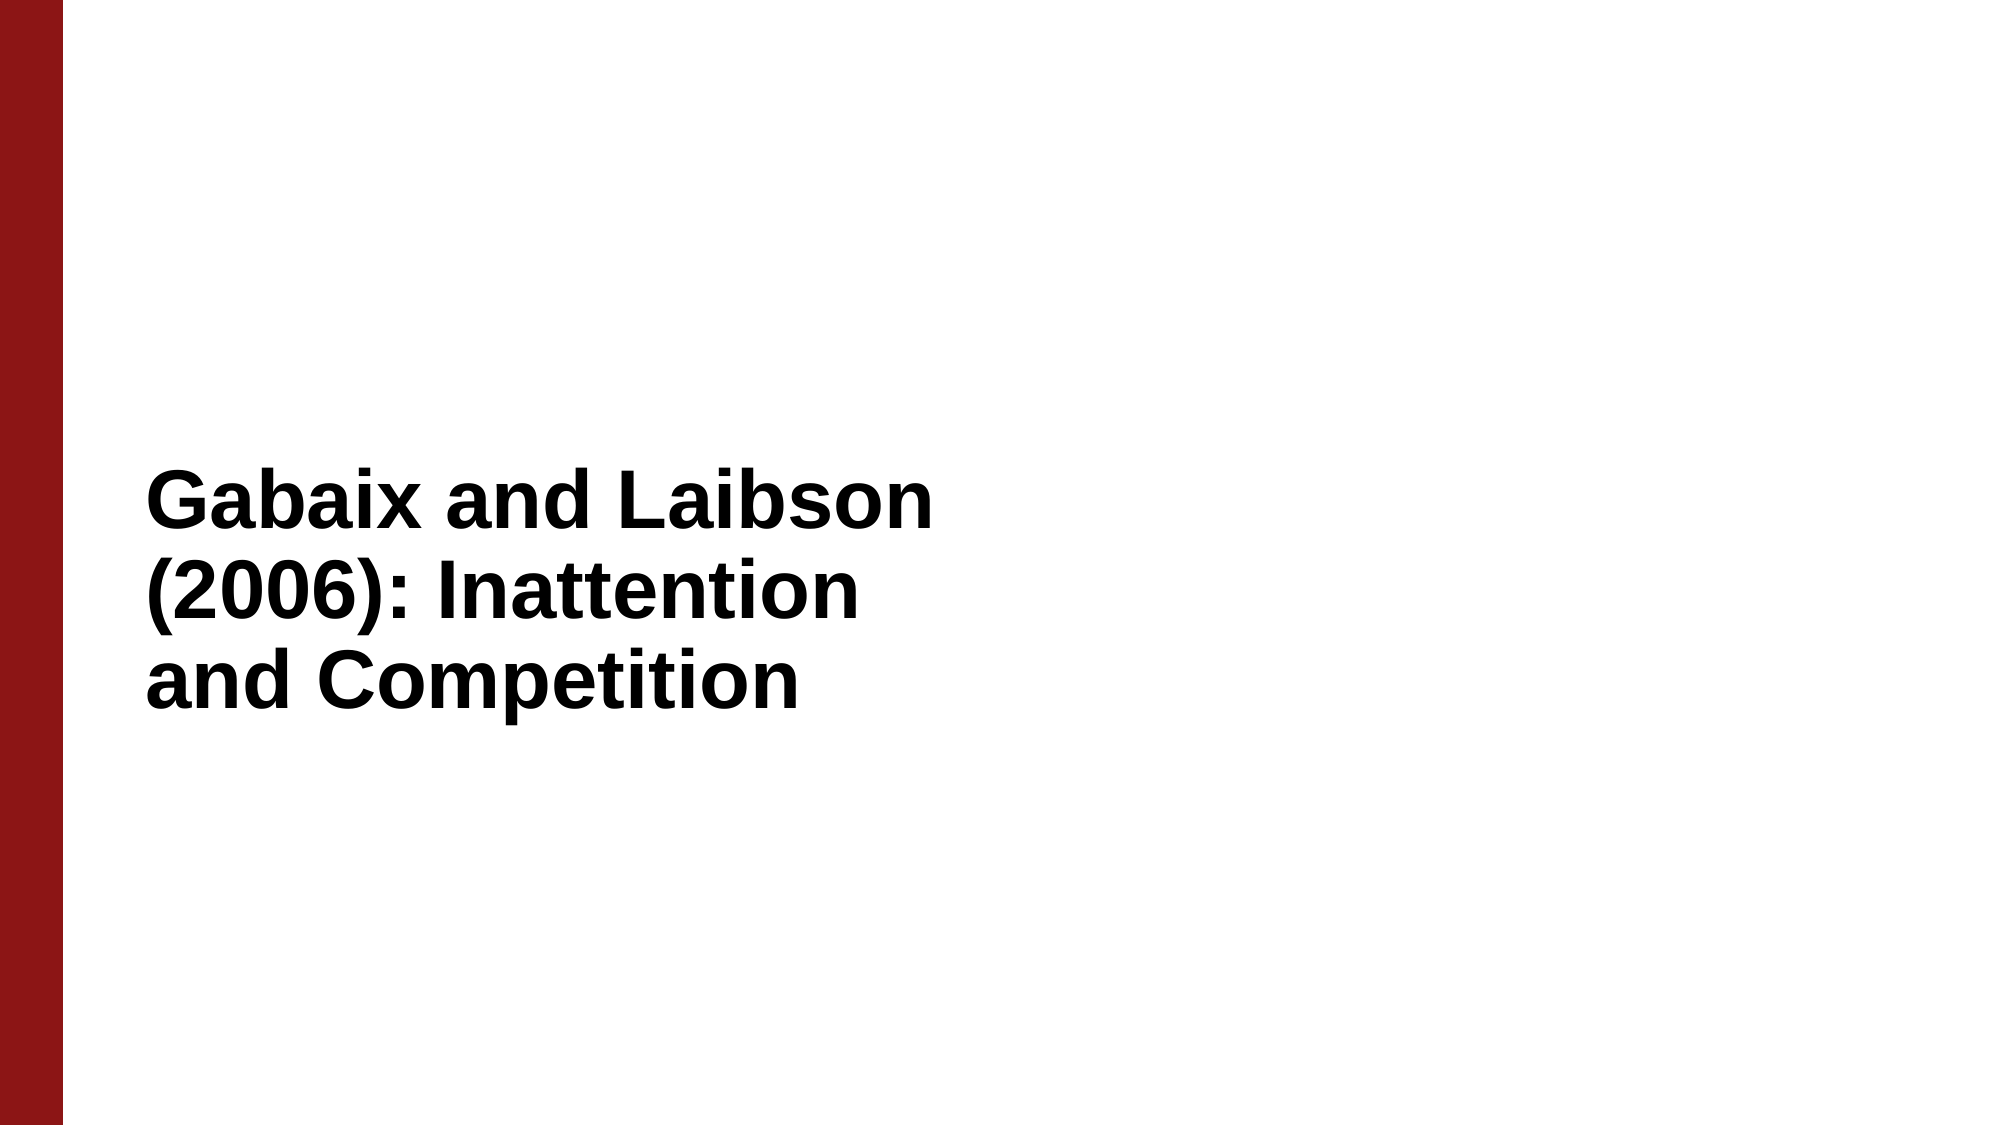

# Gabaix and Laibson (2006): Inattention and Competition